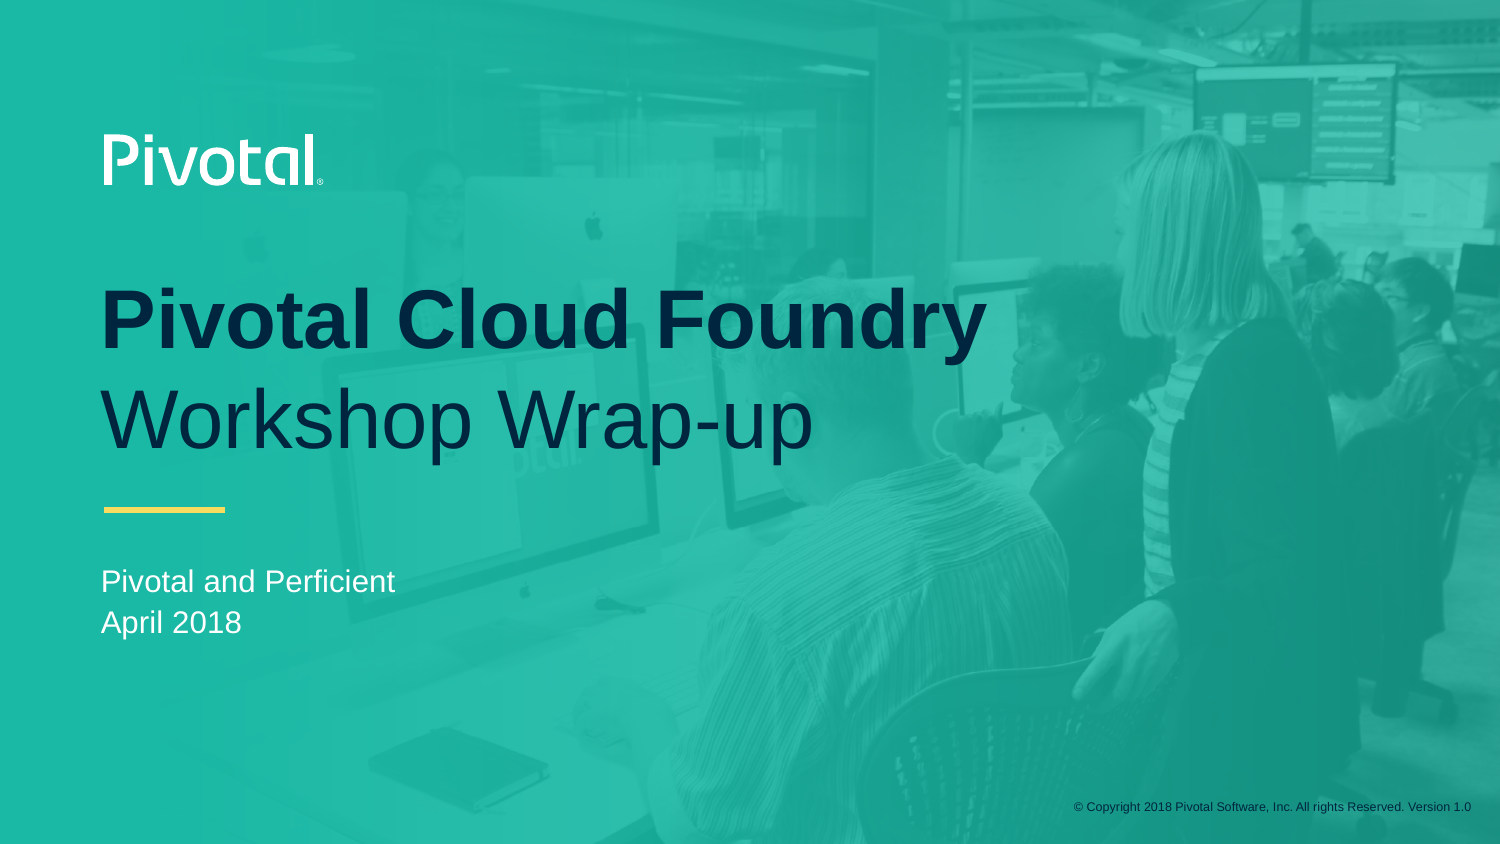

# Pivotal Cloud Foundry
Workshop Wrap-up
Pivotal and Perficient
April 2018